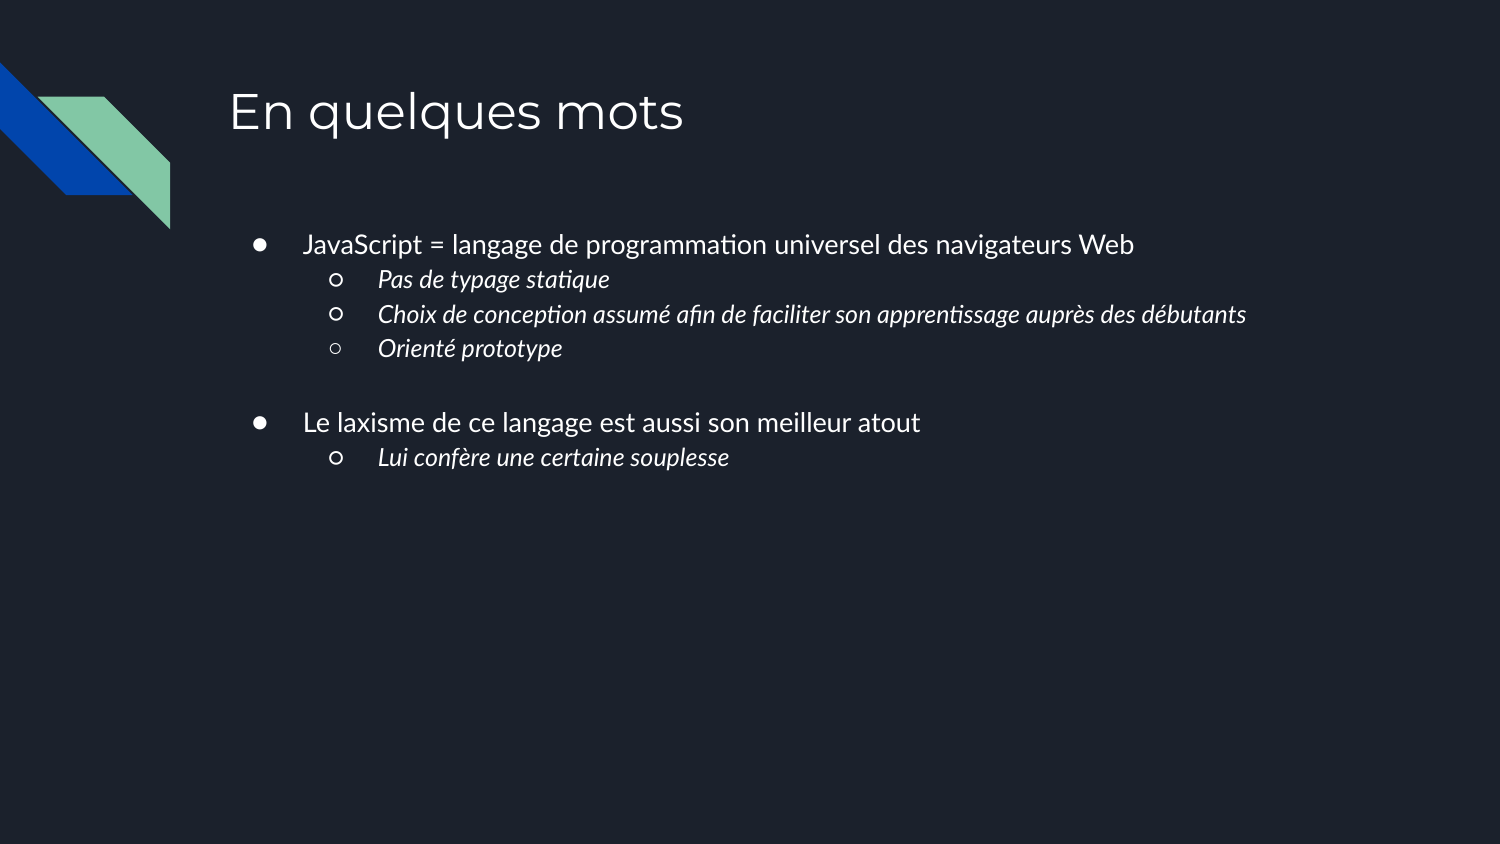

# En quelques mots
JavaScript = langage de programmation universel des navigateurs Web
Pas de typage statique
Choix de conception assumé afin de faciliter son apprentissage auprès des débutants
Orienté prototype

Le laxisme de ce langage est aussi son meilleur atout
Lui confère une certaine souplesse